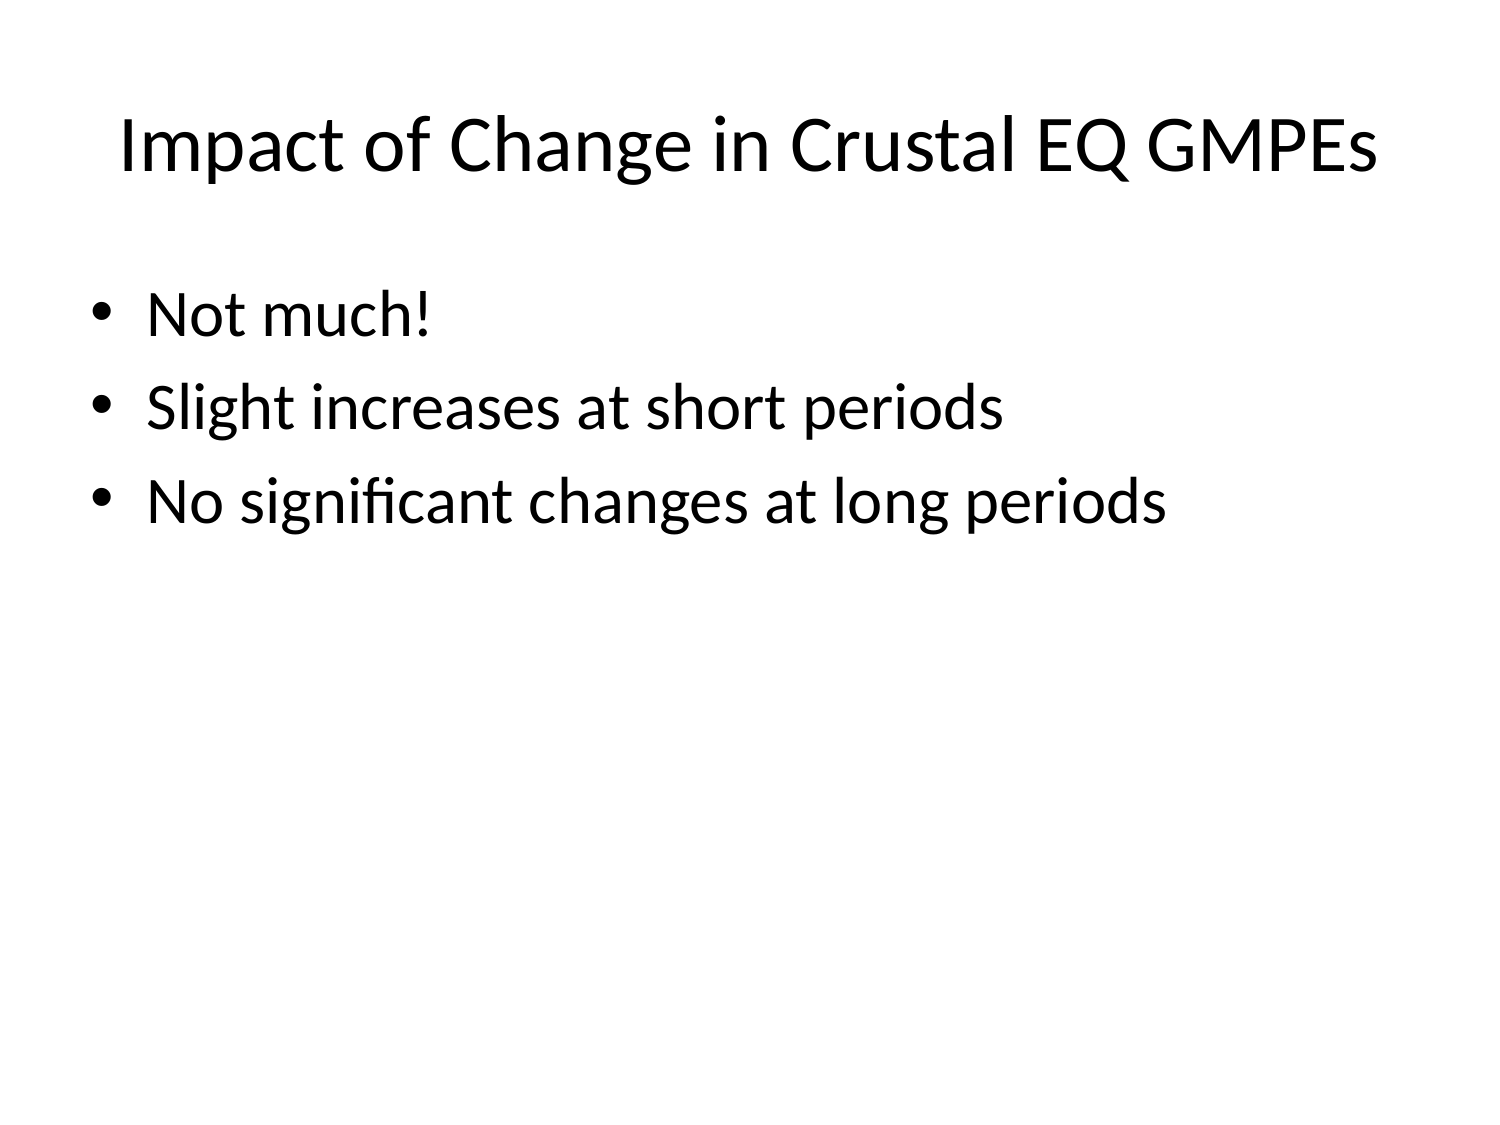

# Impact of Change in Crustal EQ GMPEs
Not much!
Slight increases at short periods
No significant changes at long periods